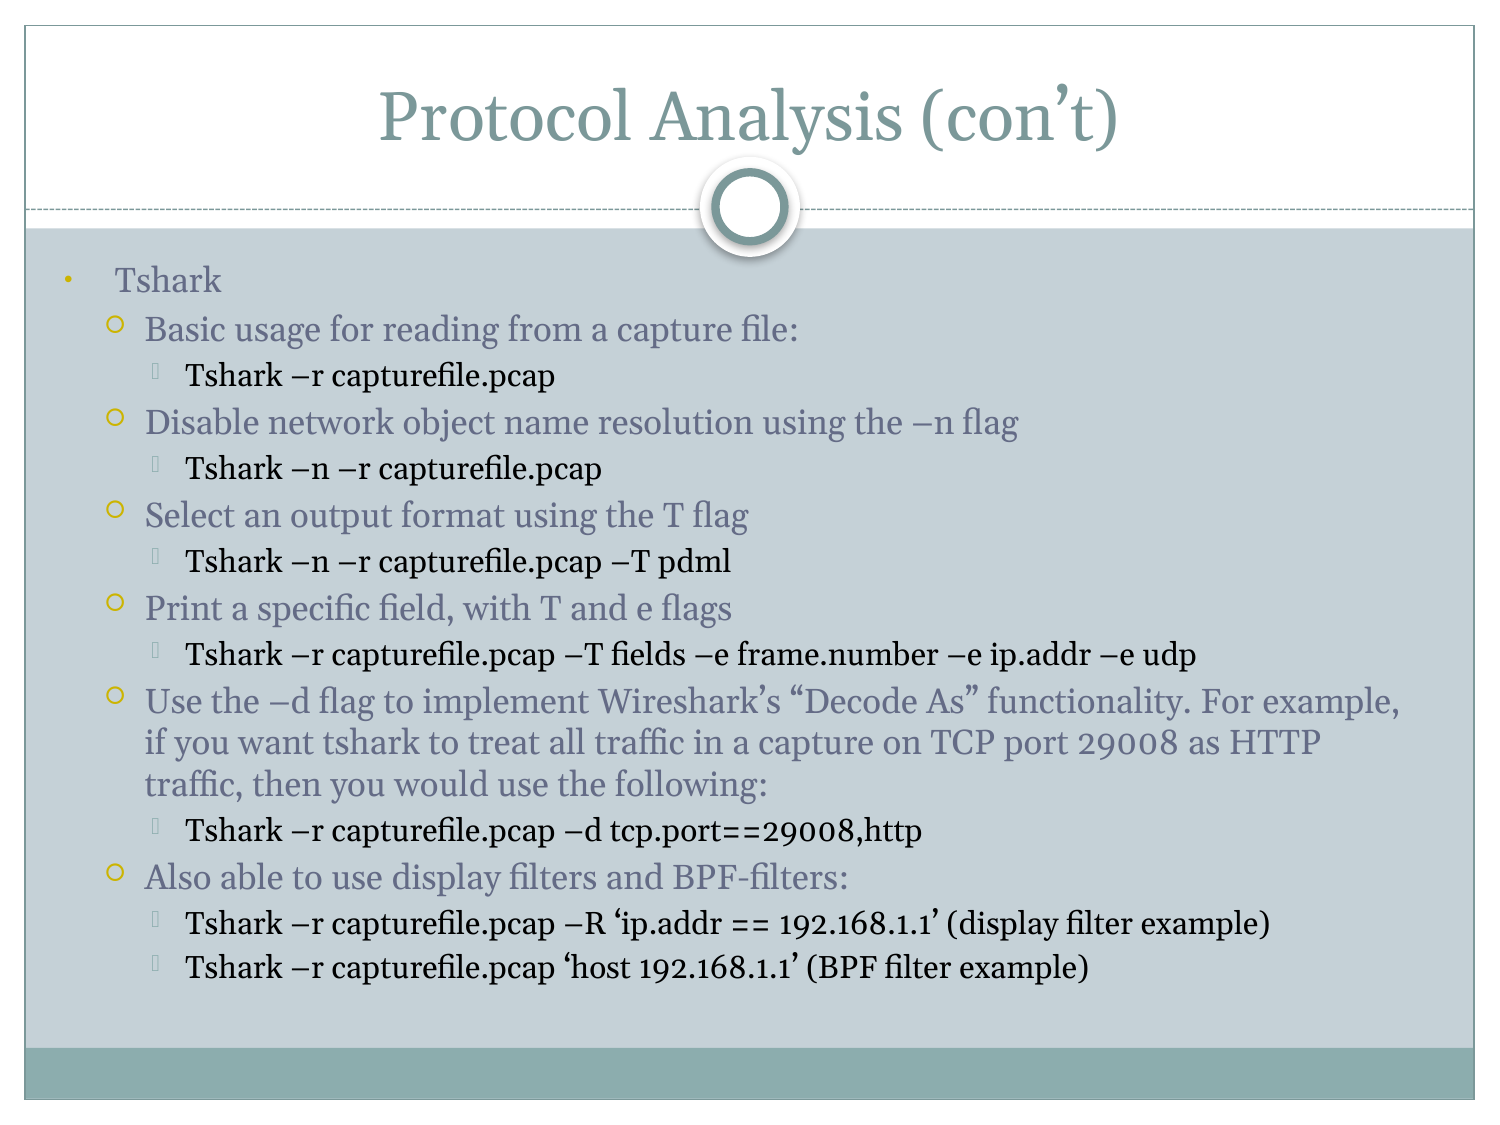

# Protocol Analysis (con’t)
Tshark
Basic usage for reading from a capture file:
Tshark –r capturefile.pcap
Disable network object name resolution using the –n flag
Tshark –n –r capturefile.pcap
Select an output format using the T flag
Tshark –n –r capturefile.pcap –T pdml
Print a specific field, with T and e flags
Tshark –r capturefile.pcap –T fields –e frame.number –e ip.addr –e udp
Use the –d flag to implement Wireshark’s “Decode As” functionality. For example, if you want tshark to treat all traffic in a capture on TCP port 29008 as HTTP traffic, then you would use the following:
Tshark –r capturefile.pcap –d tcp.port==29008,http
Also able to use display filters and BPF-filters:
Tshark –r capturefile.pcap –R ‘ip.addr == 192.168.1.1’ (display filter example)
Tshark –r capturefile.pcap ‘host 192.168.1.1’ (BPF filter example)